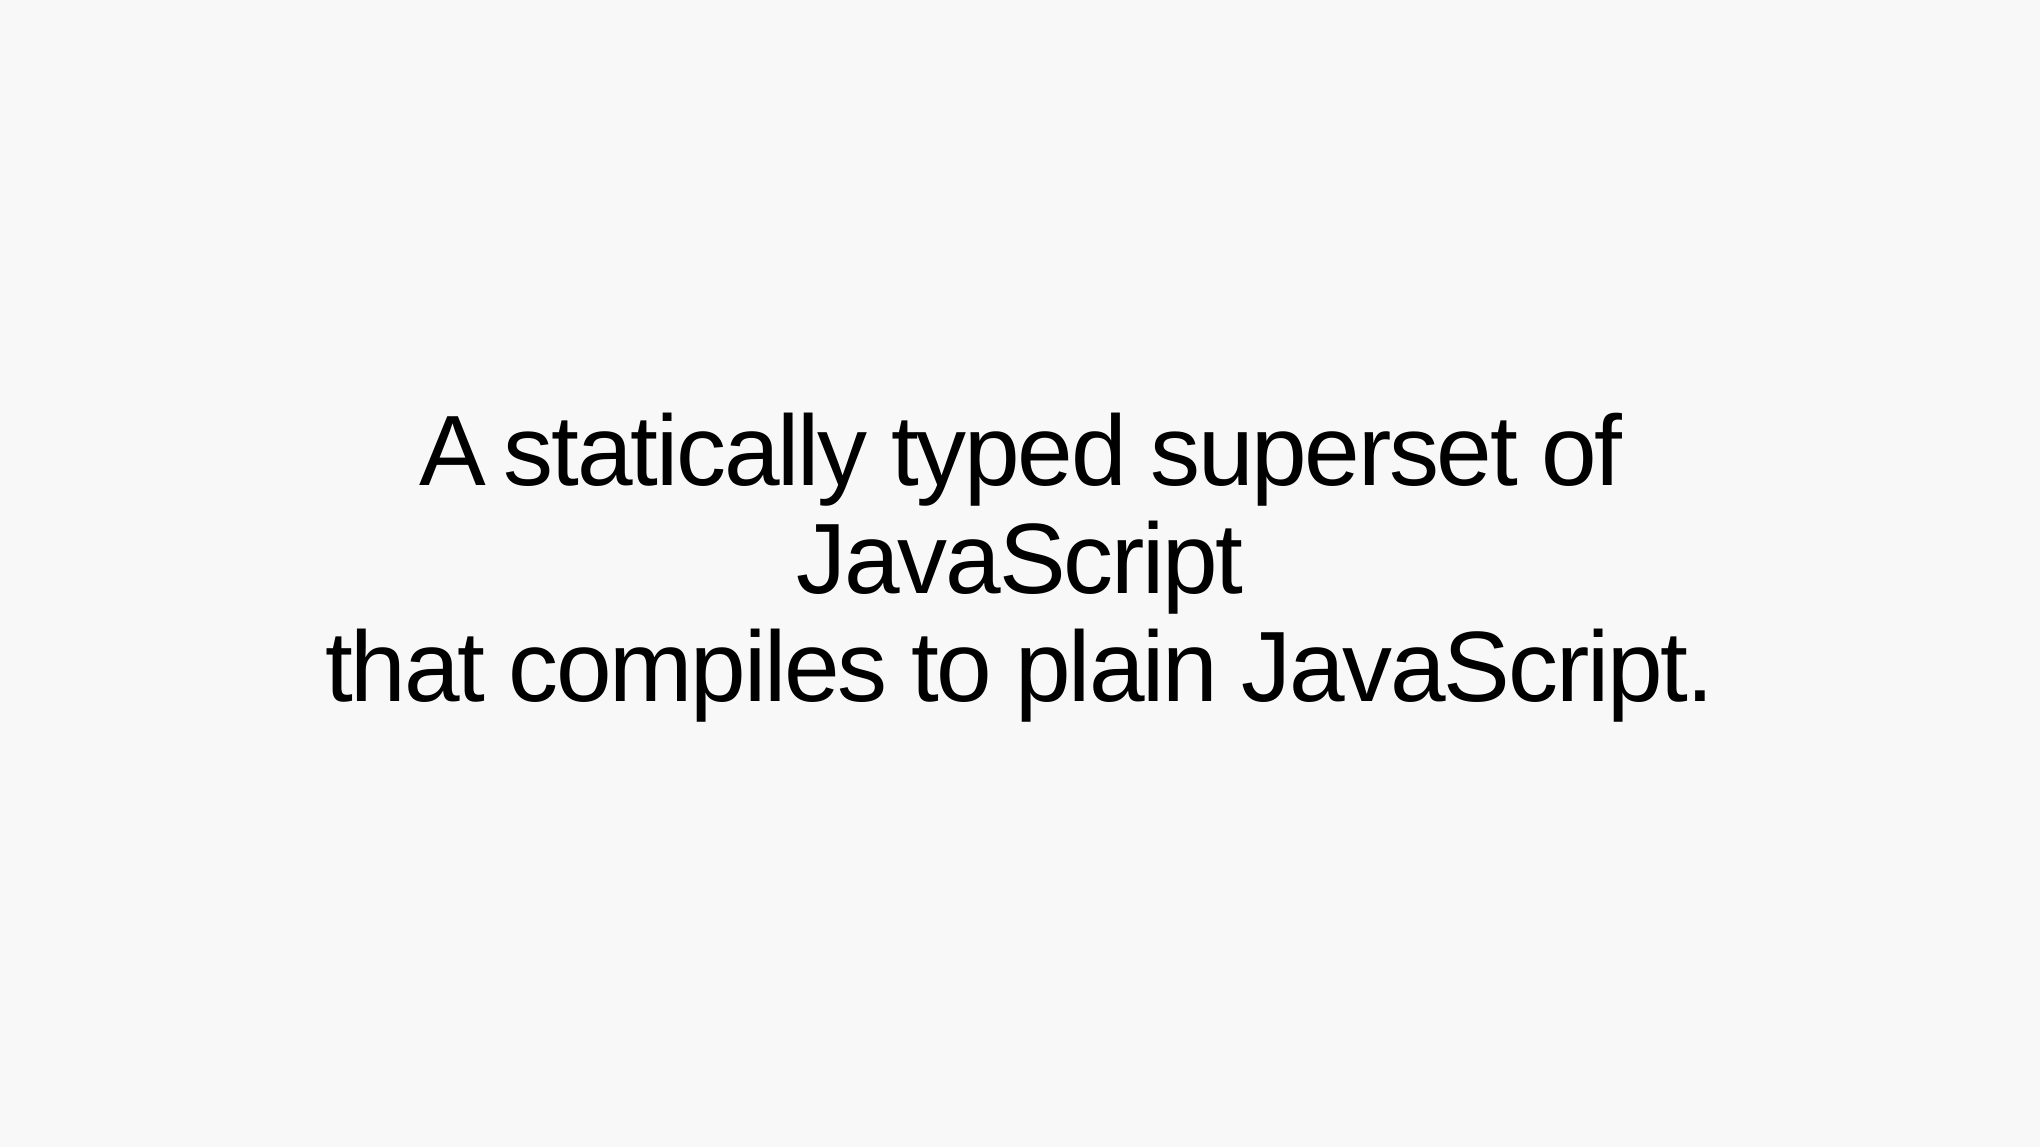

# A statically typed superset of JavaScript that compiles to plain JavaScript.